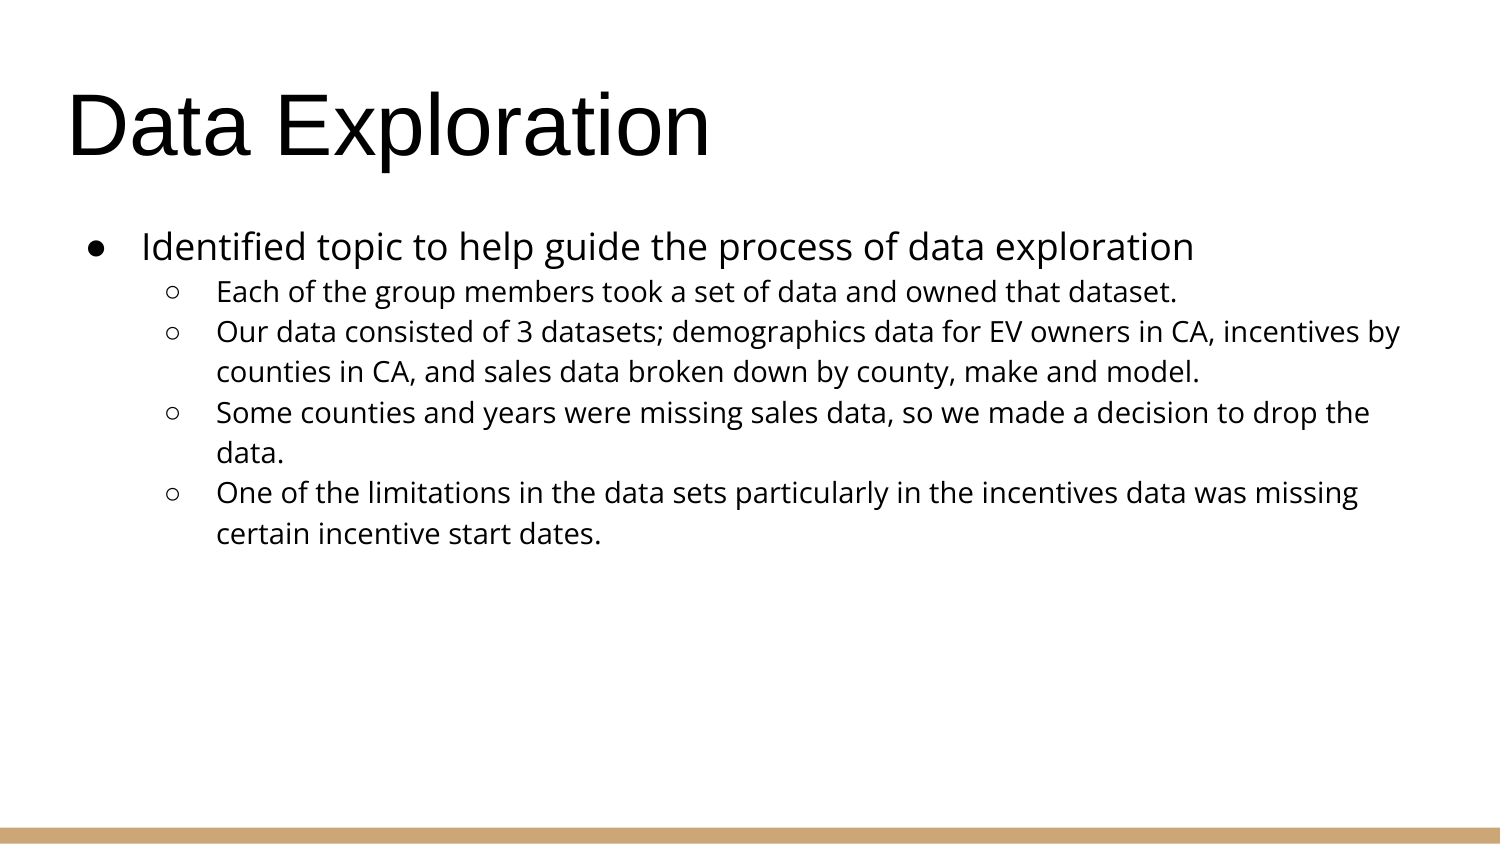

# Data Exploration
Identified topic to help guide the process of data exploration
Each of the group members took a set of data and owned that dataset.
Our data consisted of 3 datasets; demographics data for EV owners in CA, incentives by counties in CA, and sales data broken down by county, make and model.
Some counties and years were missing sales data, so we made a decision to drop the data.
One of the limitations in the data sets particularly in the incentives data was missing certain incentive start dates.